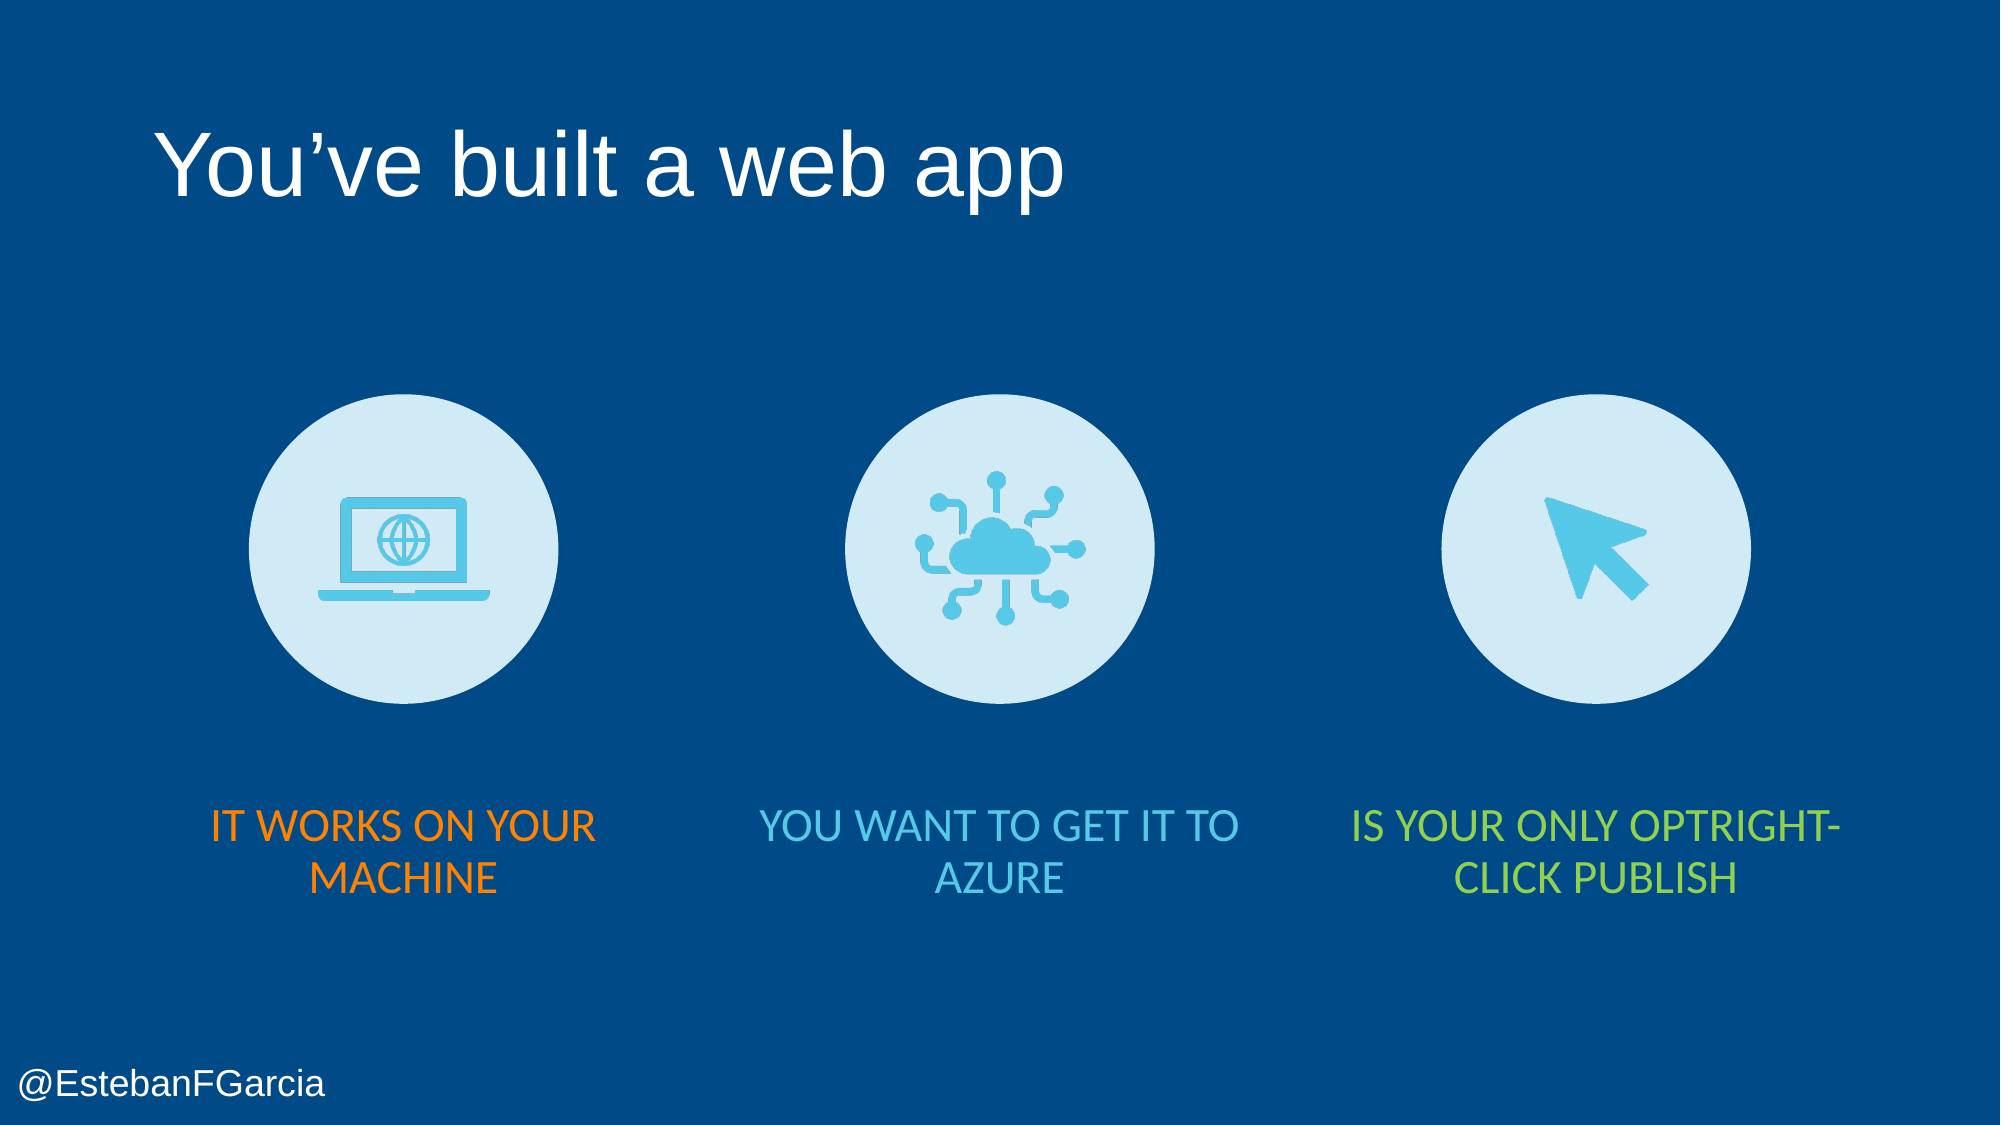

# You’ve built a web app
It works on your machine
You want to get it to Azure
Is your only optRight-click publish
@EstebanFGarcia